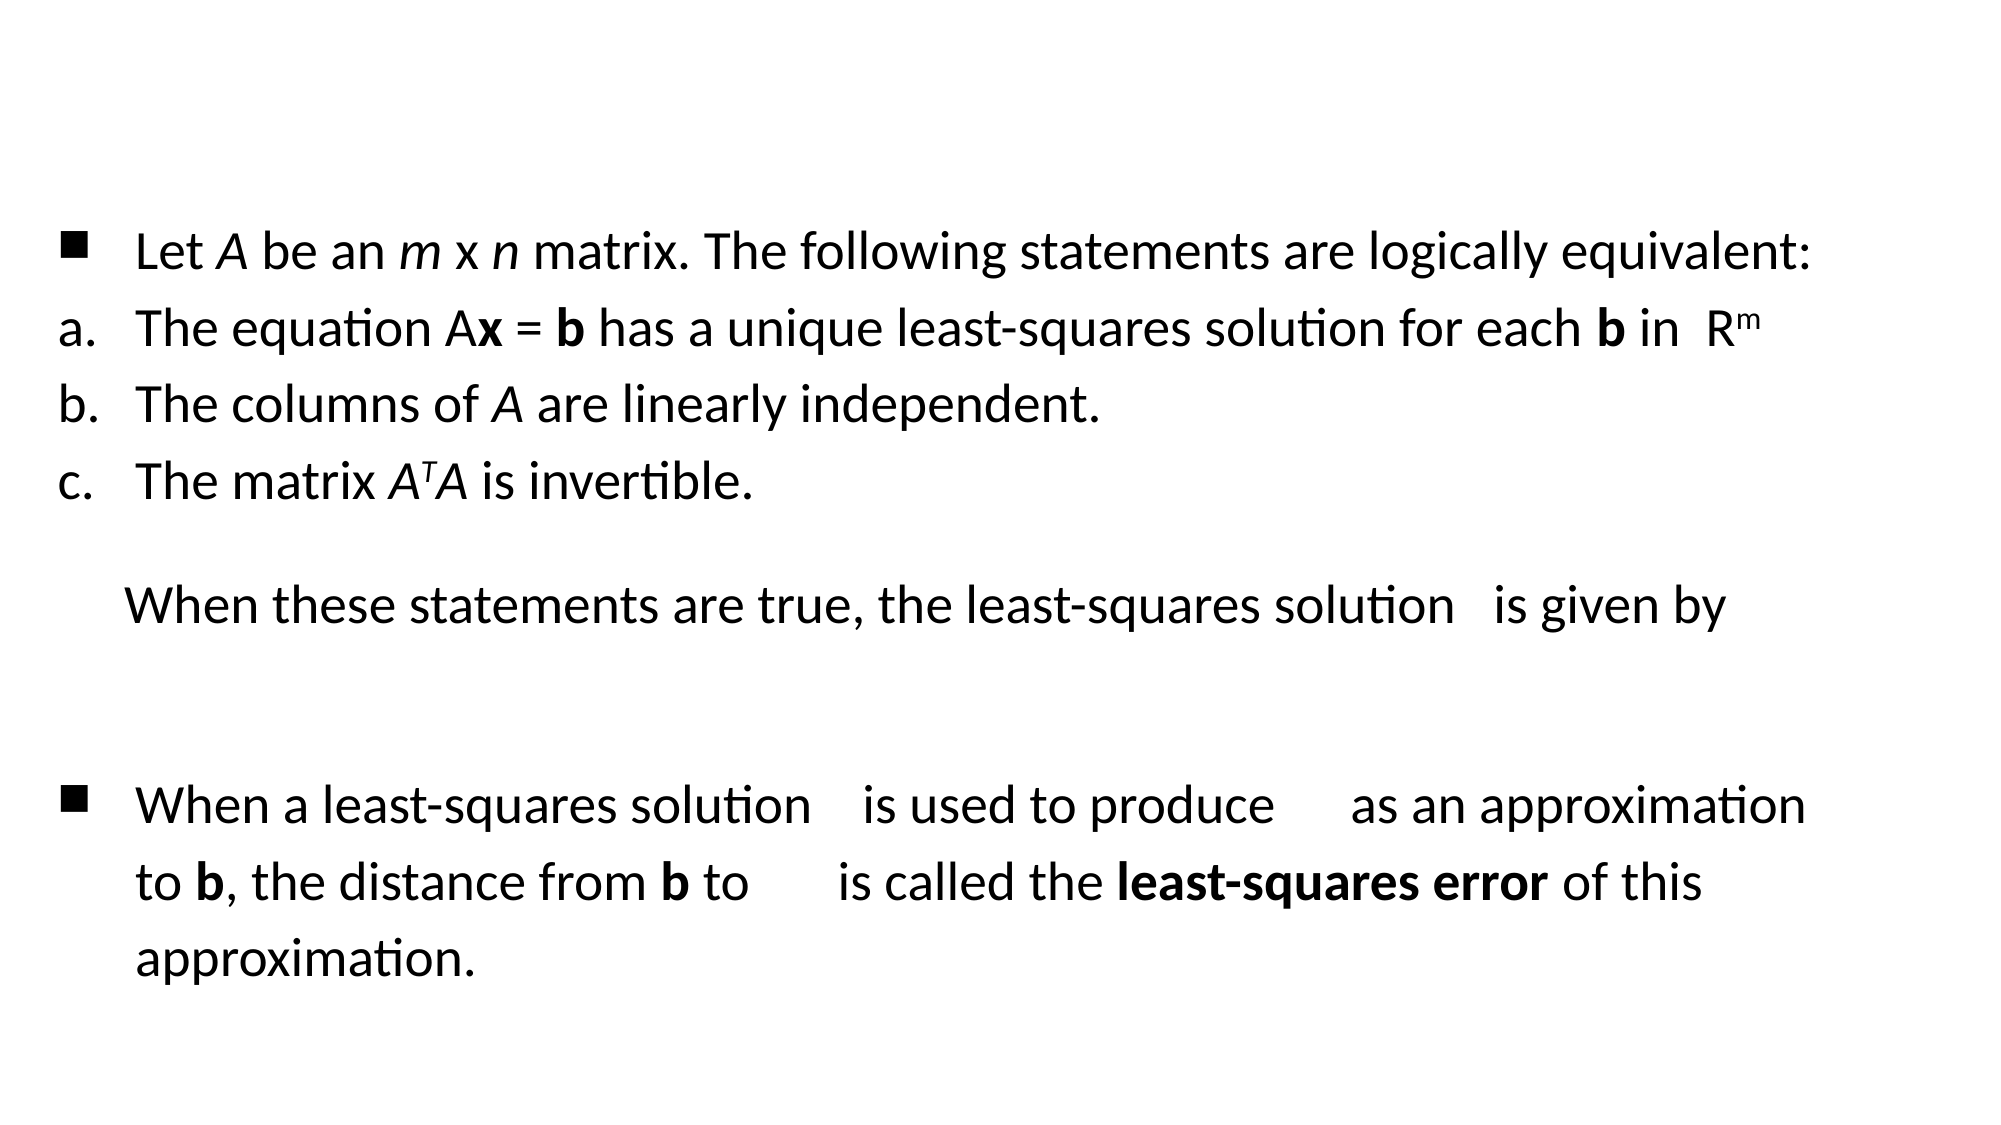

Let A be an m x n matrix. The following statements are logically equivalent:
The equation Ax = b has a unique least-squares solution for each b in  Rm
The columns of A are linearly independent.
The matrix ATA is invertible.
	When these statements are true, the least-squares solution   is given by

When a least-squares solution    is used to produce      as an approximation to b, the distance from b to       is called the least-squares error of this approximation.